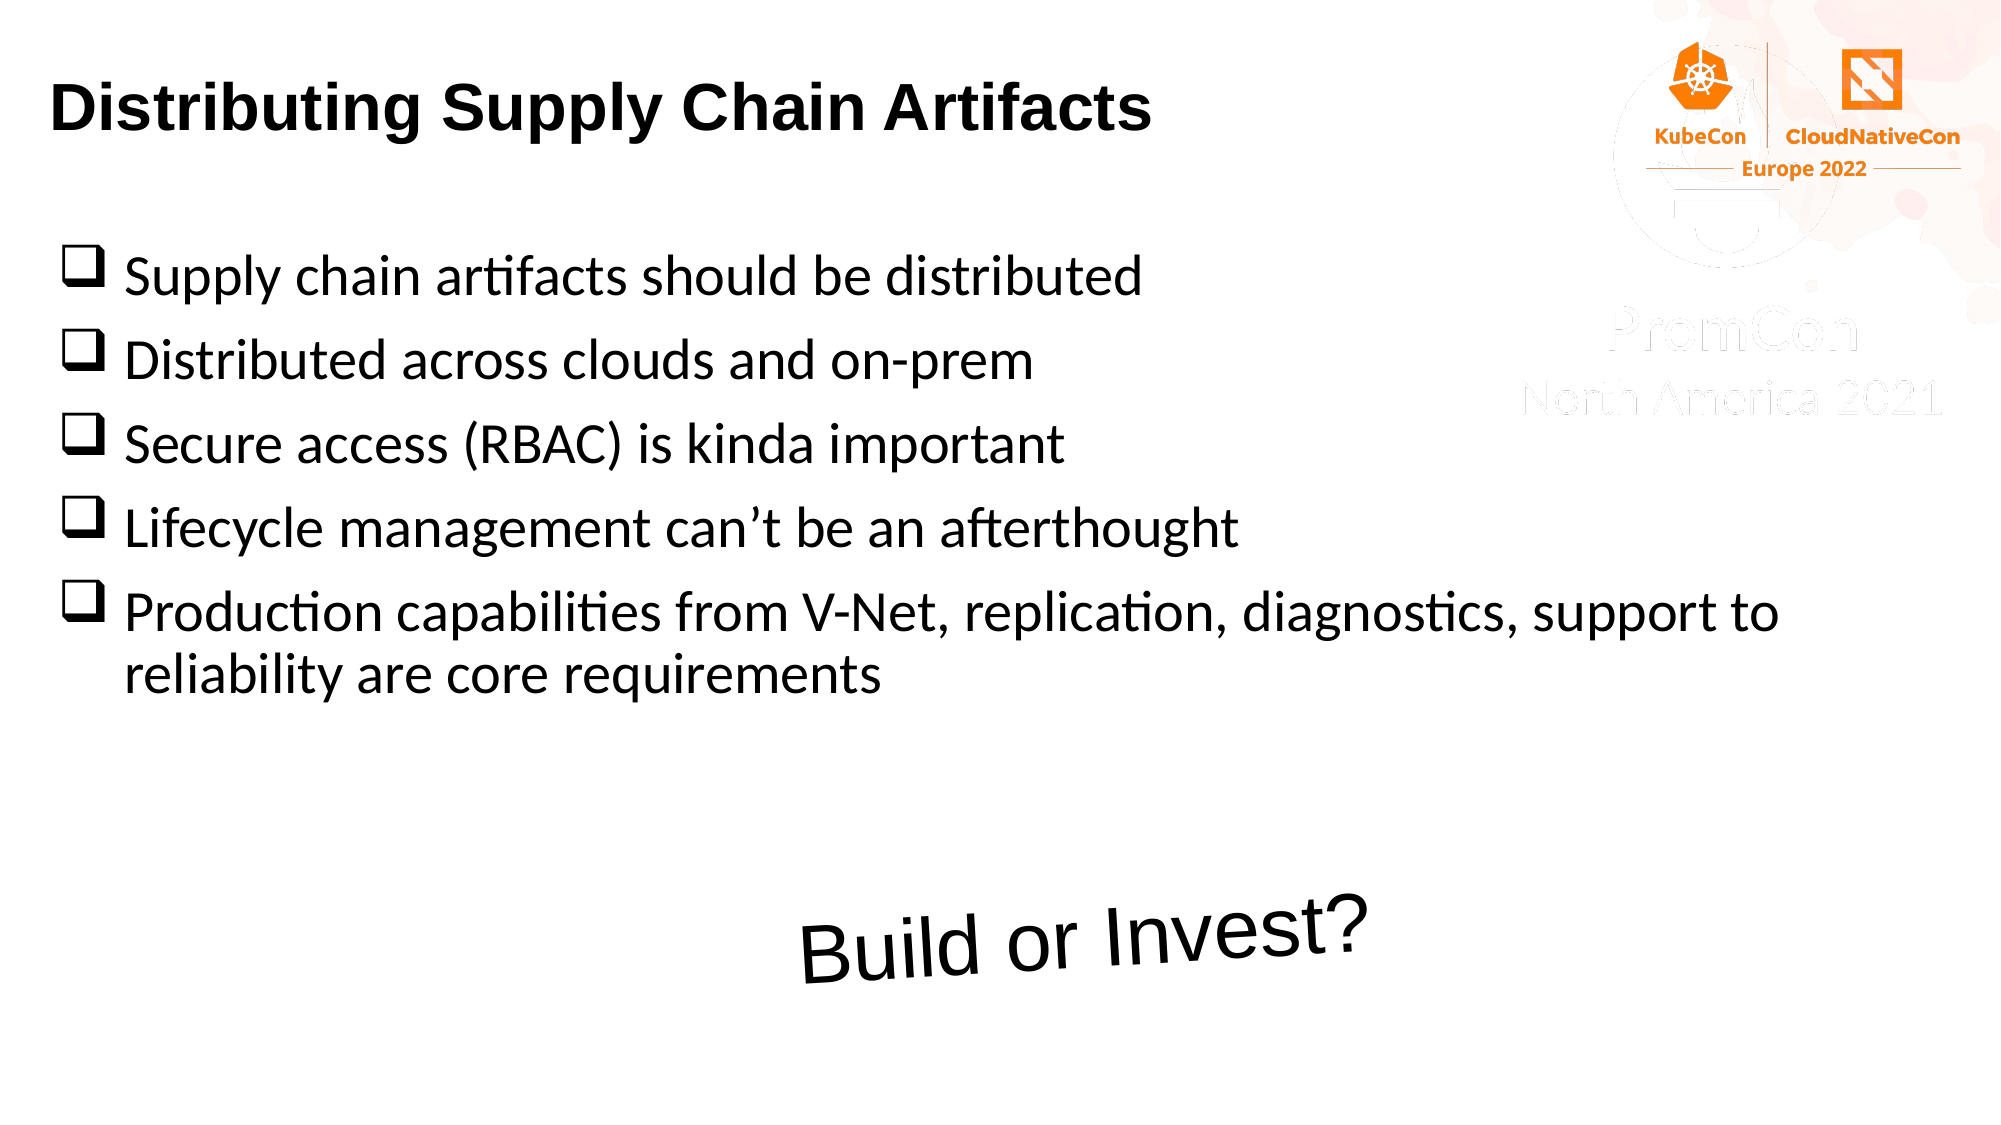

# Distributing Supply Chain Artifacts
Supply chain artifacts should be distributed
Distributed across clouds and on-prem
Secure access (RBAC) is kinda important
Lifecycle management can’t be an afterthought
Production capabilities from V-Net, replication, diagnostics, support to reliability are core requirements

Build or Invest?